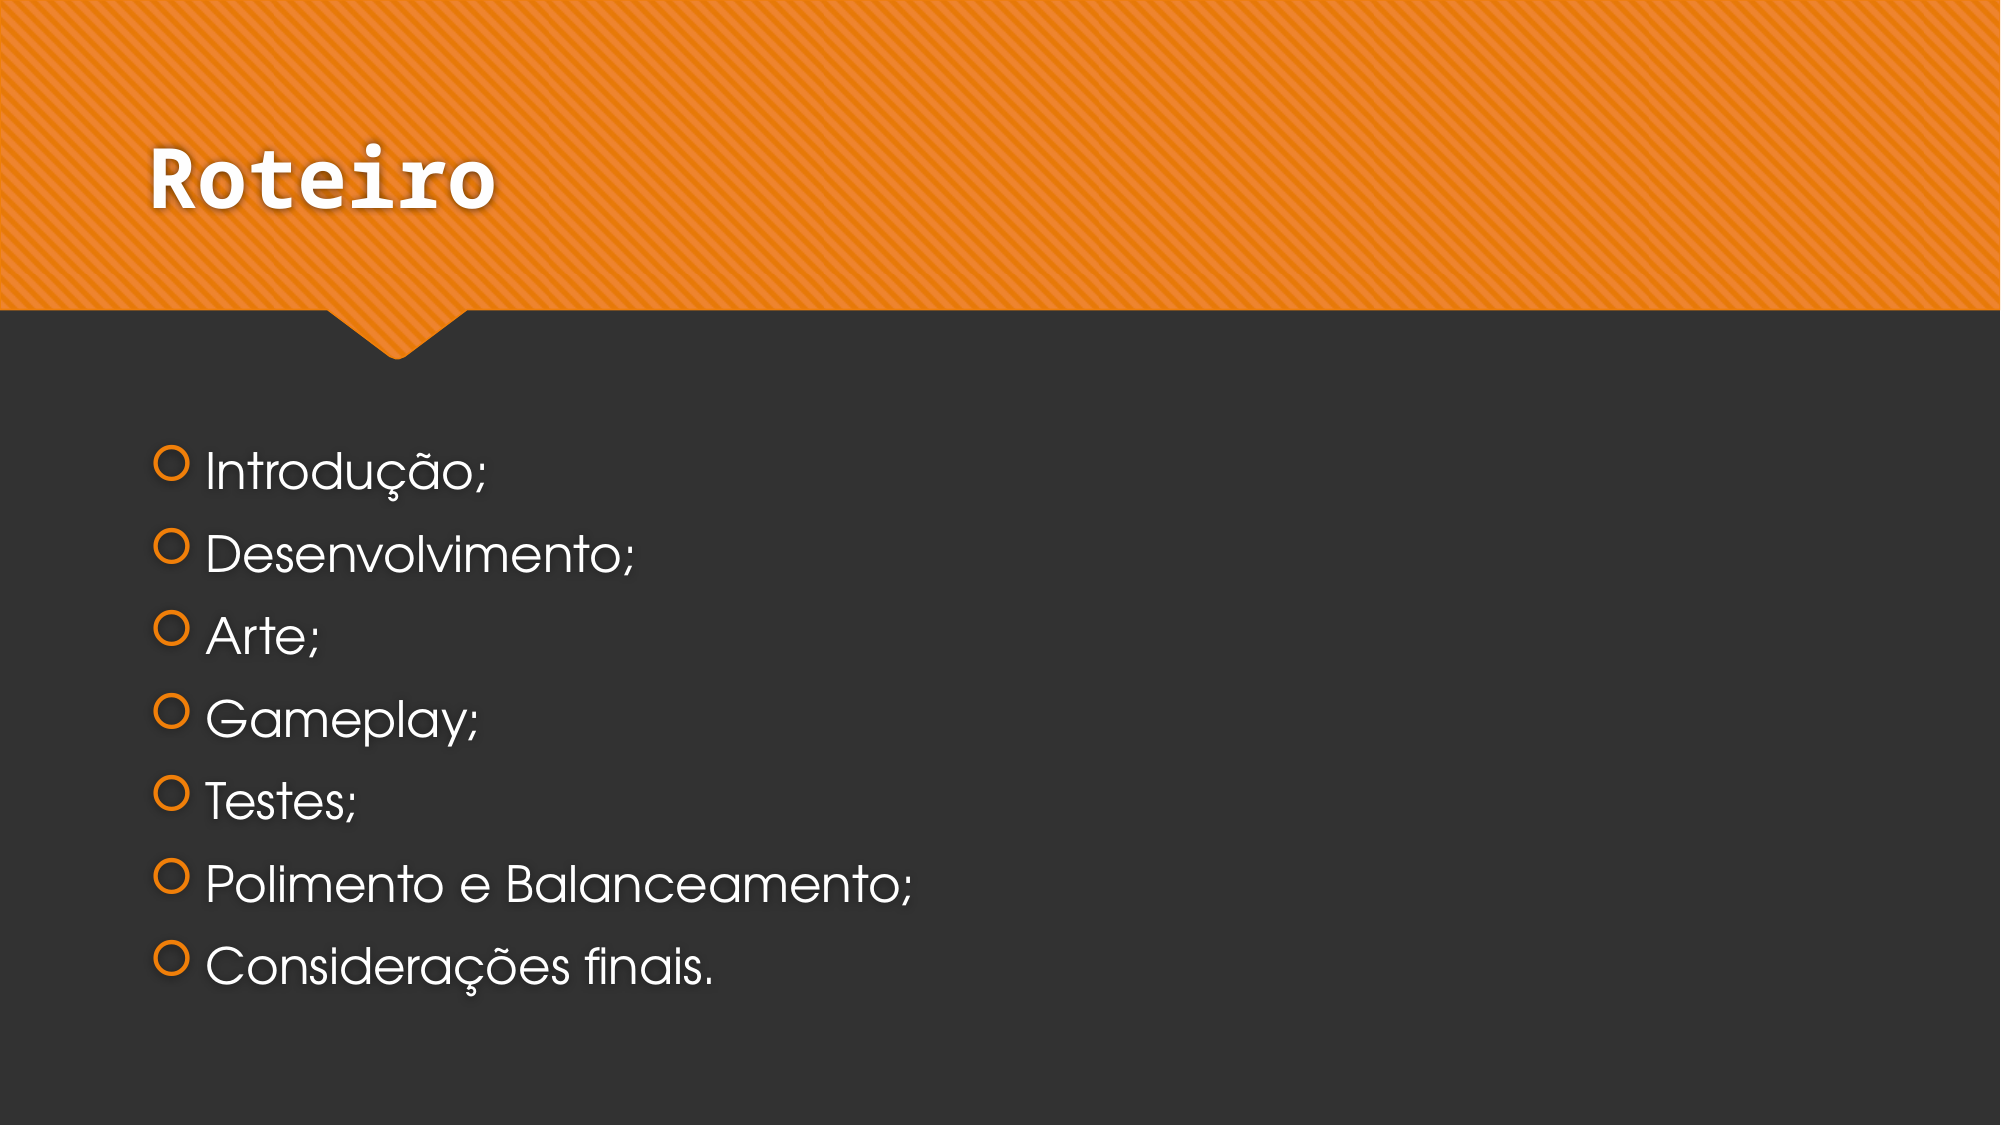

# Roteiro
Introdução;
Desenvolvimento;
Arte;
Gameplay;
Testes;
Polimento e Balanceamento;
Considerações finais.